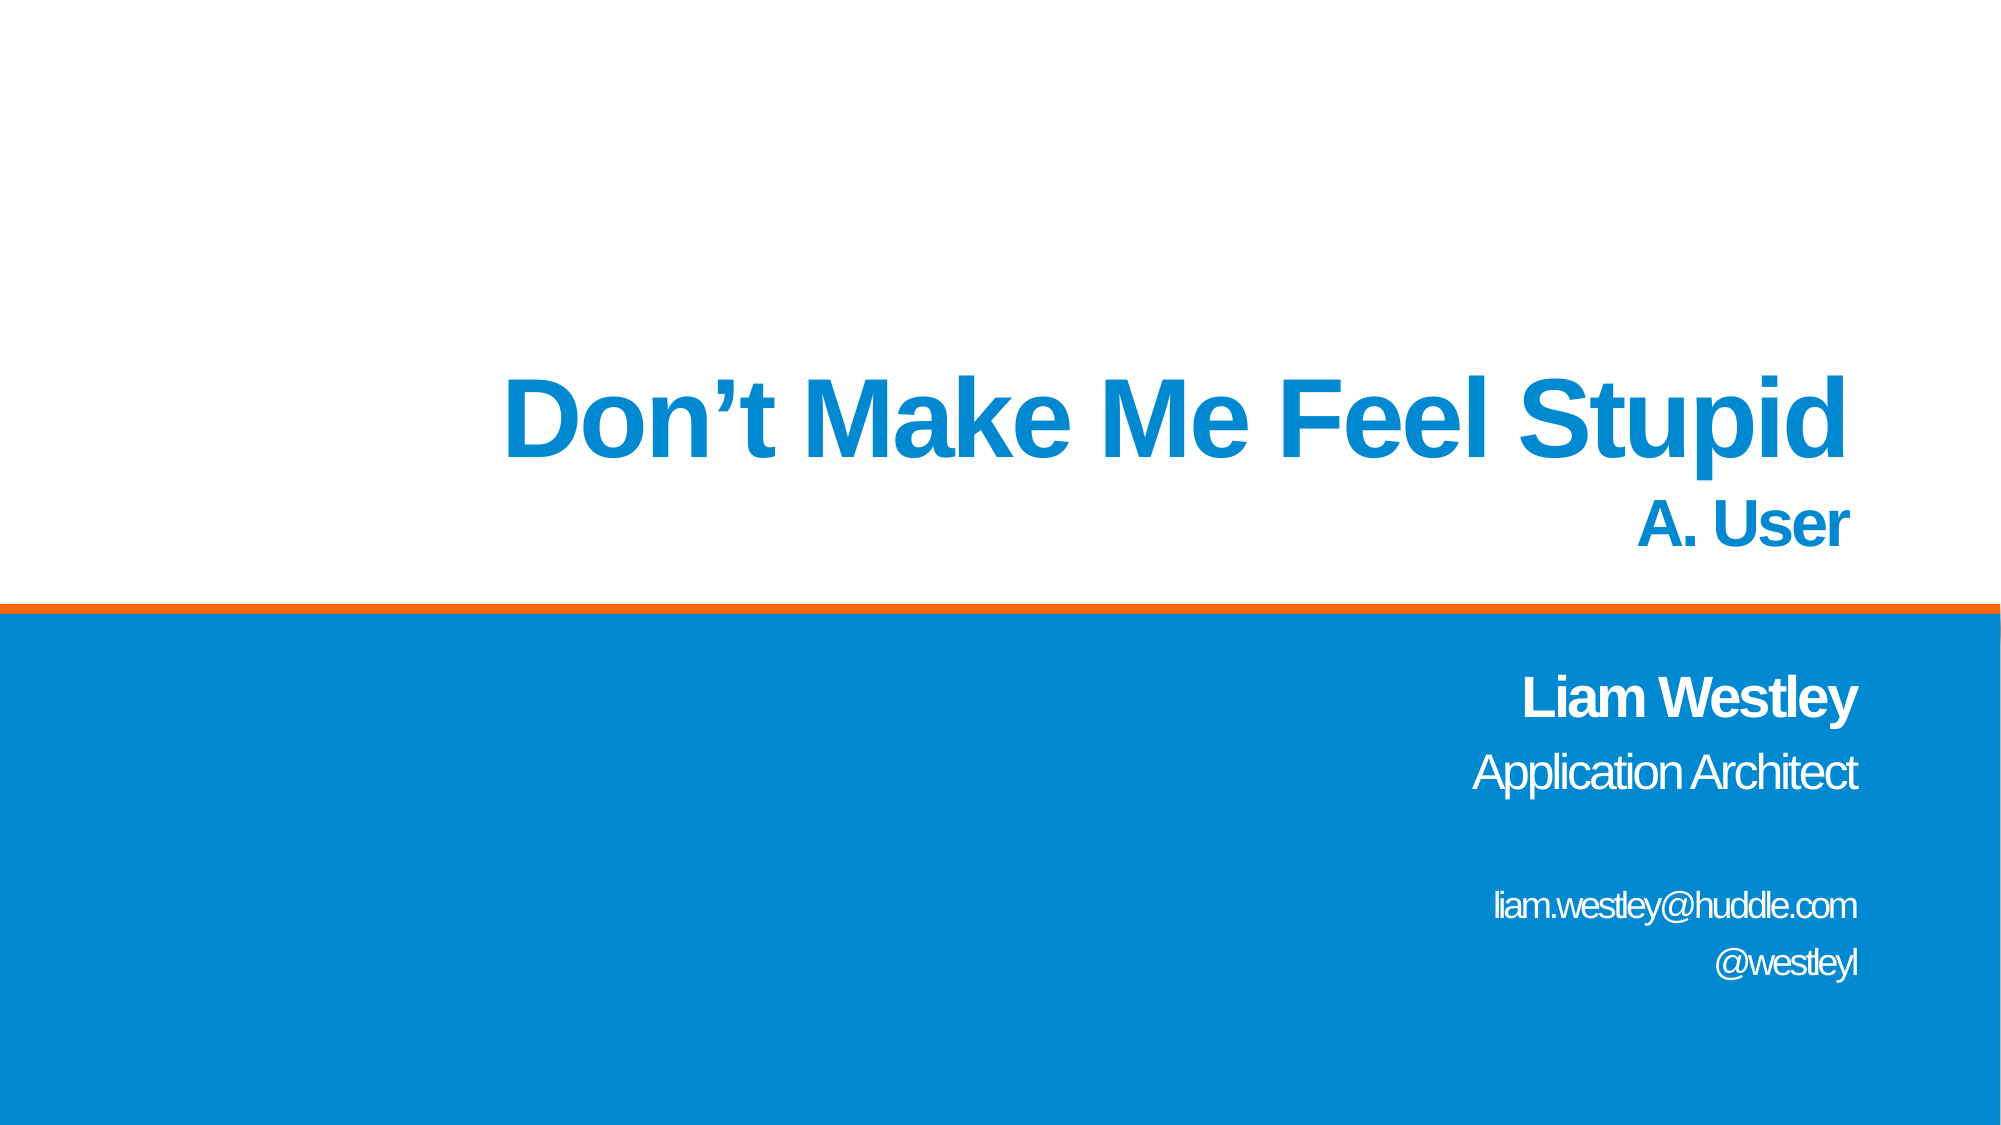

# Don’t Make Me Feel Stupid A. User
Liam Westley
Application Architect

liam.westley@huddle.com
@westleyl